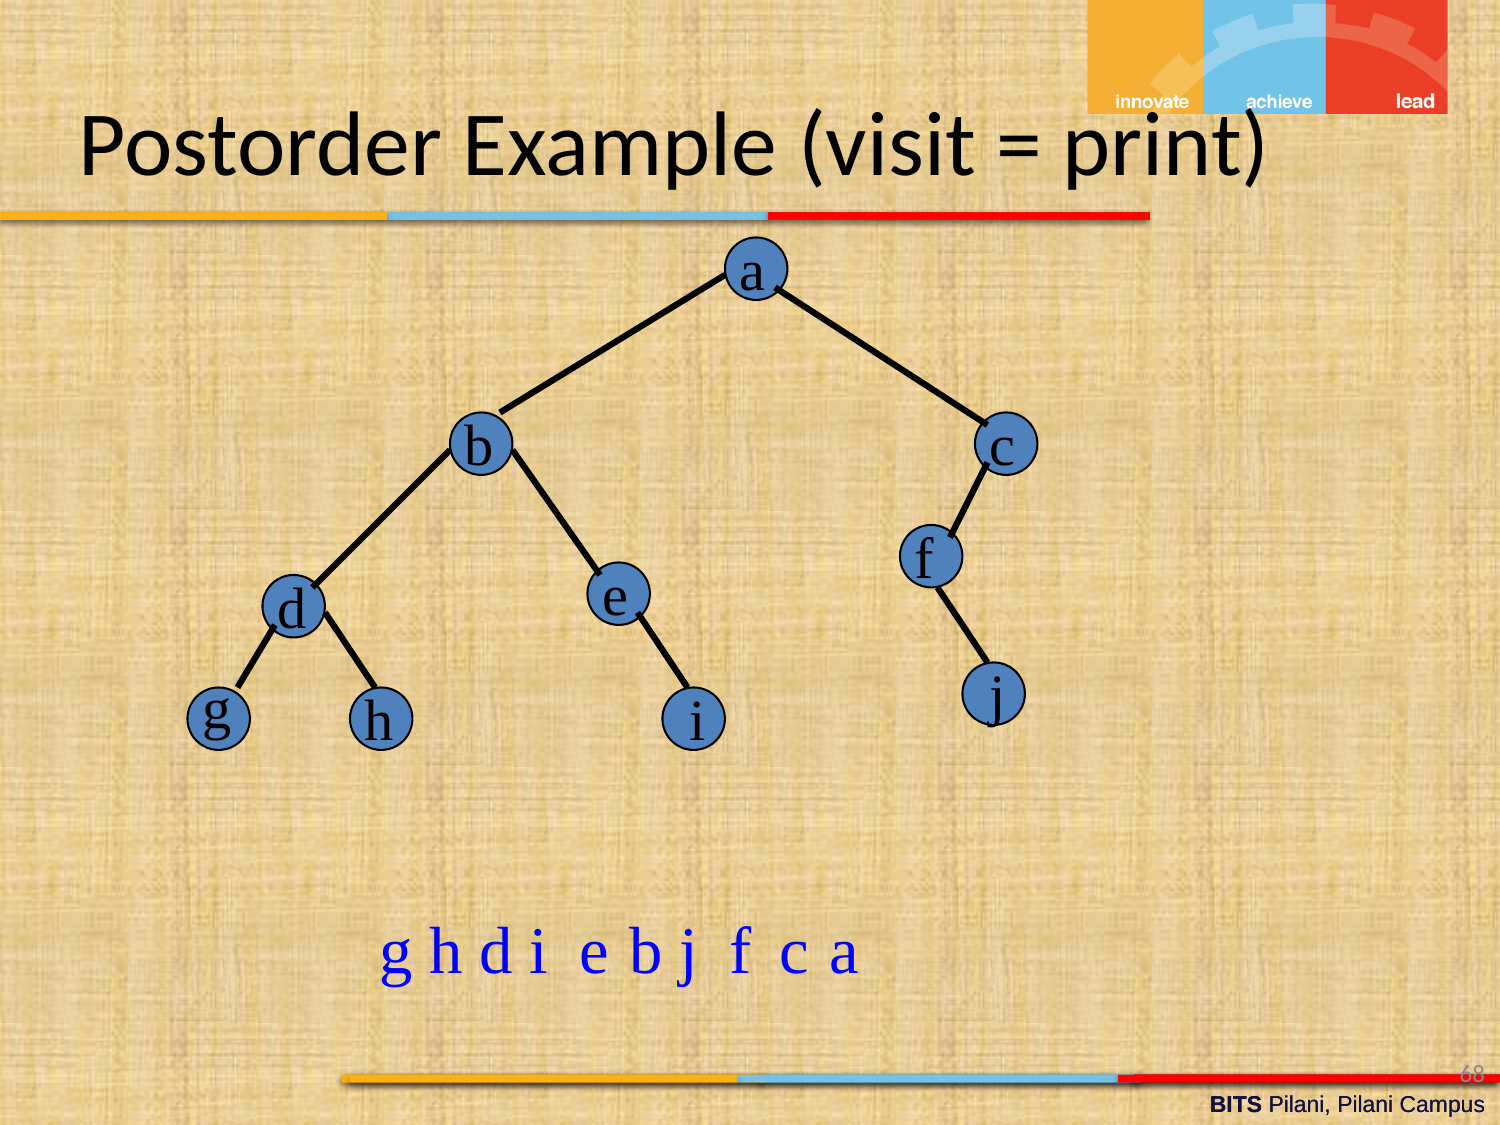

Postorder Example (visit = print)

a

b

c

f

e

d

j
g

h

i
g
h
d
i
e
b
j
f
c
a
68